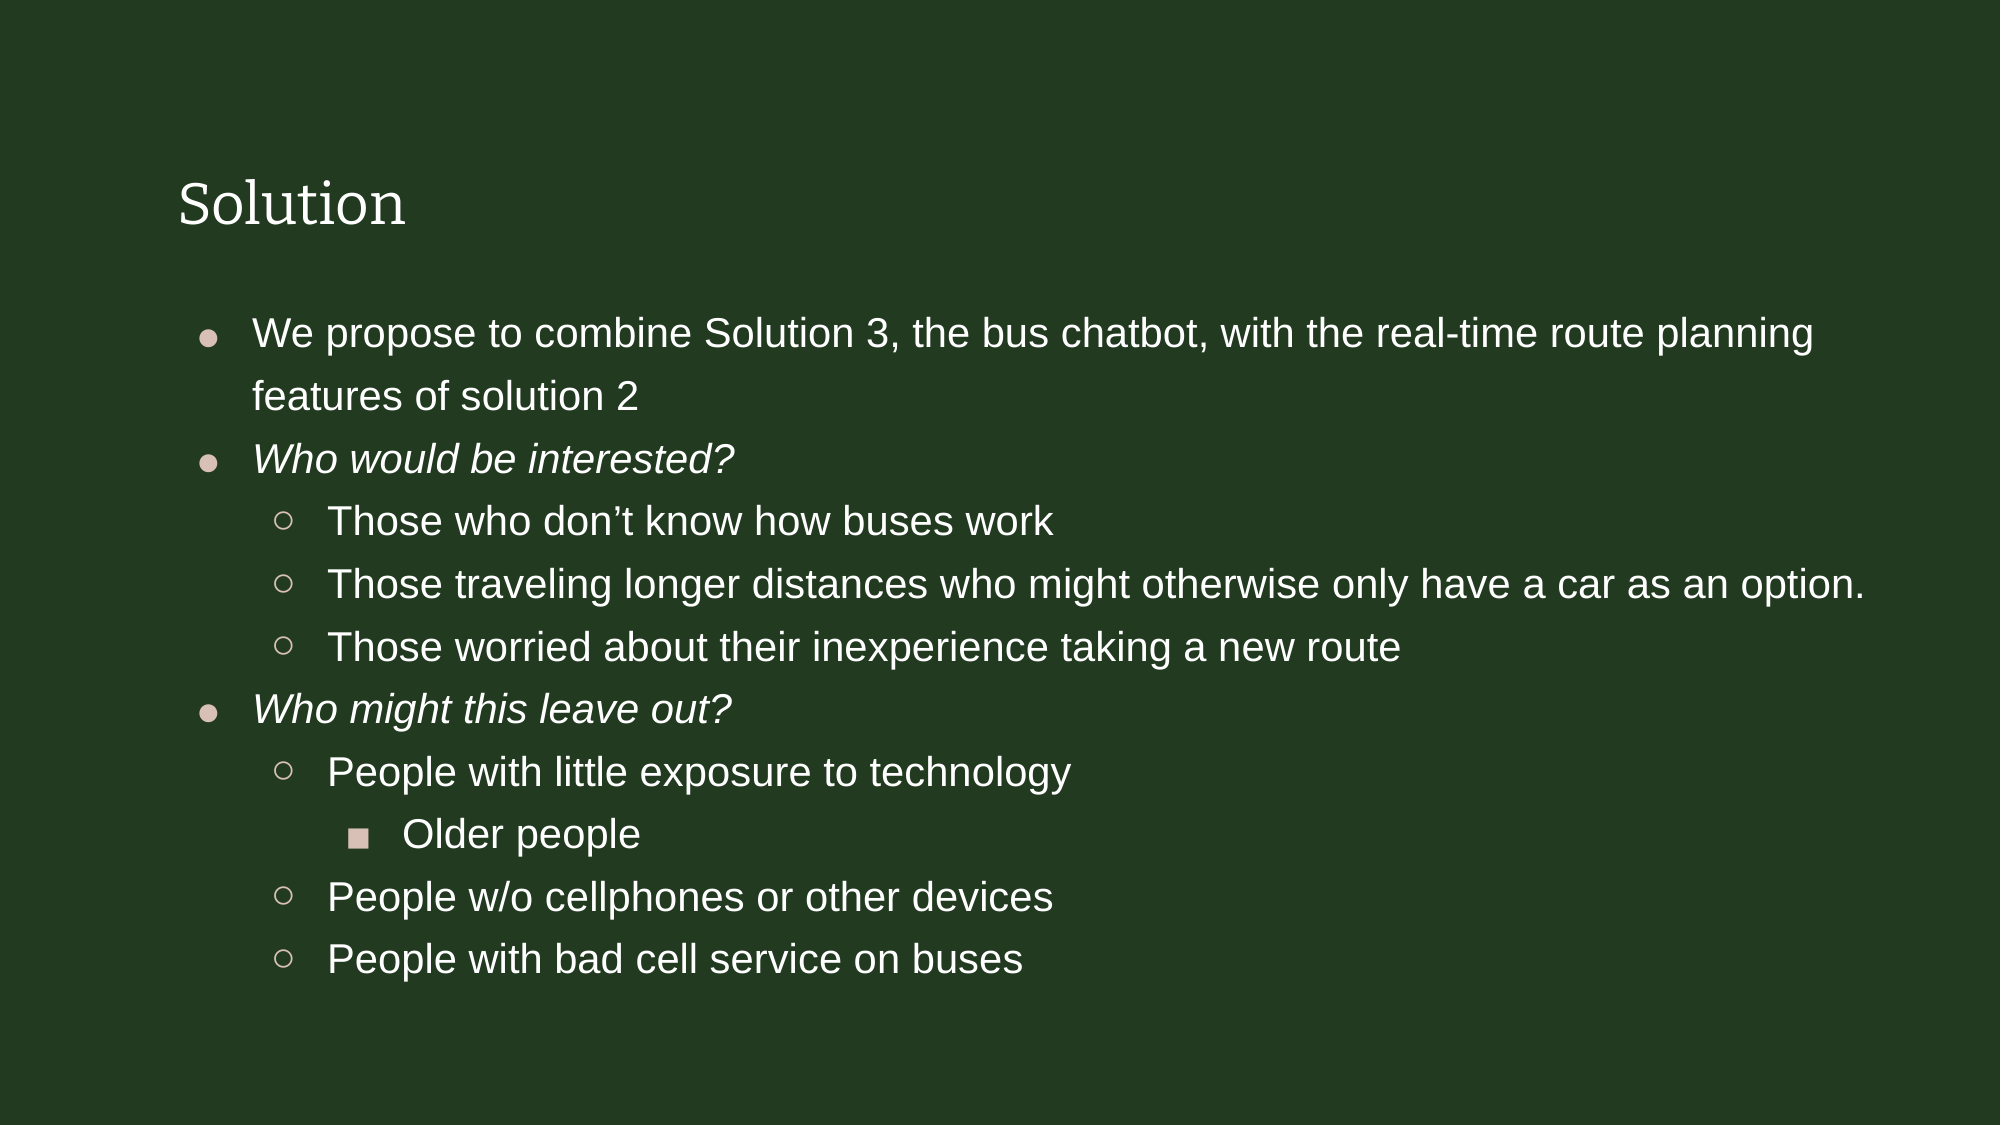

# Solution
We propose to combine Solution 3, the bus chatbot, with the real-time route planning features of solution 2
Who would be interested?
Those who don’t know how buses work
Those traveling longer distances who might otherwise only have a car as an option.
Those worried about their inexperience taking a new route
Who might this leave out?
People with little exposure to technology
Older people
People w/o cellphones or other devices
People with bad cell service on buses